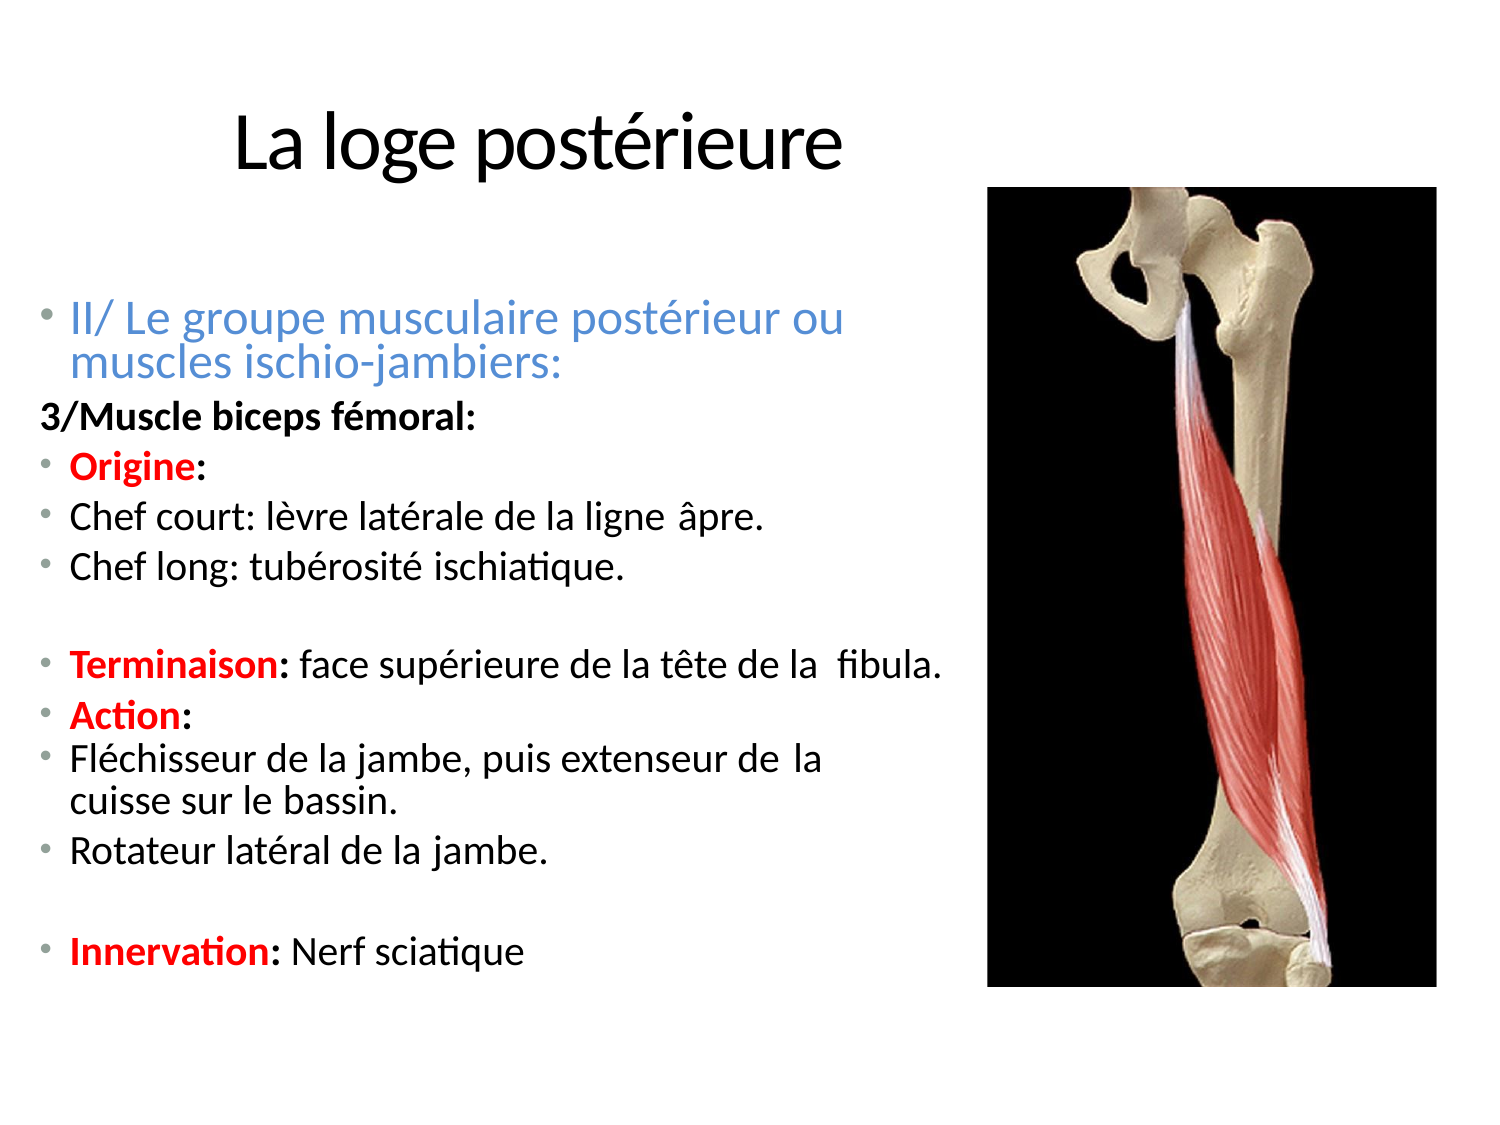

# La loge postérieure

II/ Le groupe musculaire postérieur ou  muscles ischio-jambiers:
3/Muscle biceps fémoral:
Origine:
Chef court: lèvre latérale de la ligne âpre.
Chef long: tubérosité ischiatique.

Terminaison: face supérieure de la tête de la  fibula.
Action:
Fléchisseur de la jambe, puis extenseur de la
cuisse sur le bassin.
Rotateur latéral de la jambe.

Innervation: Nerf sciatique